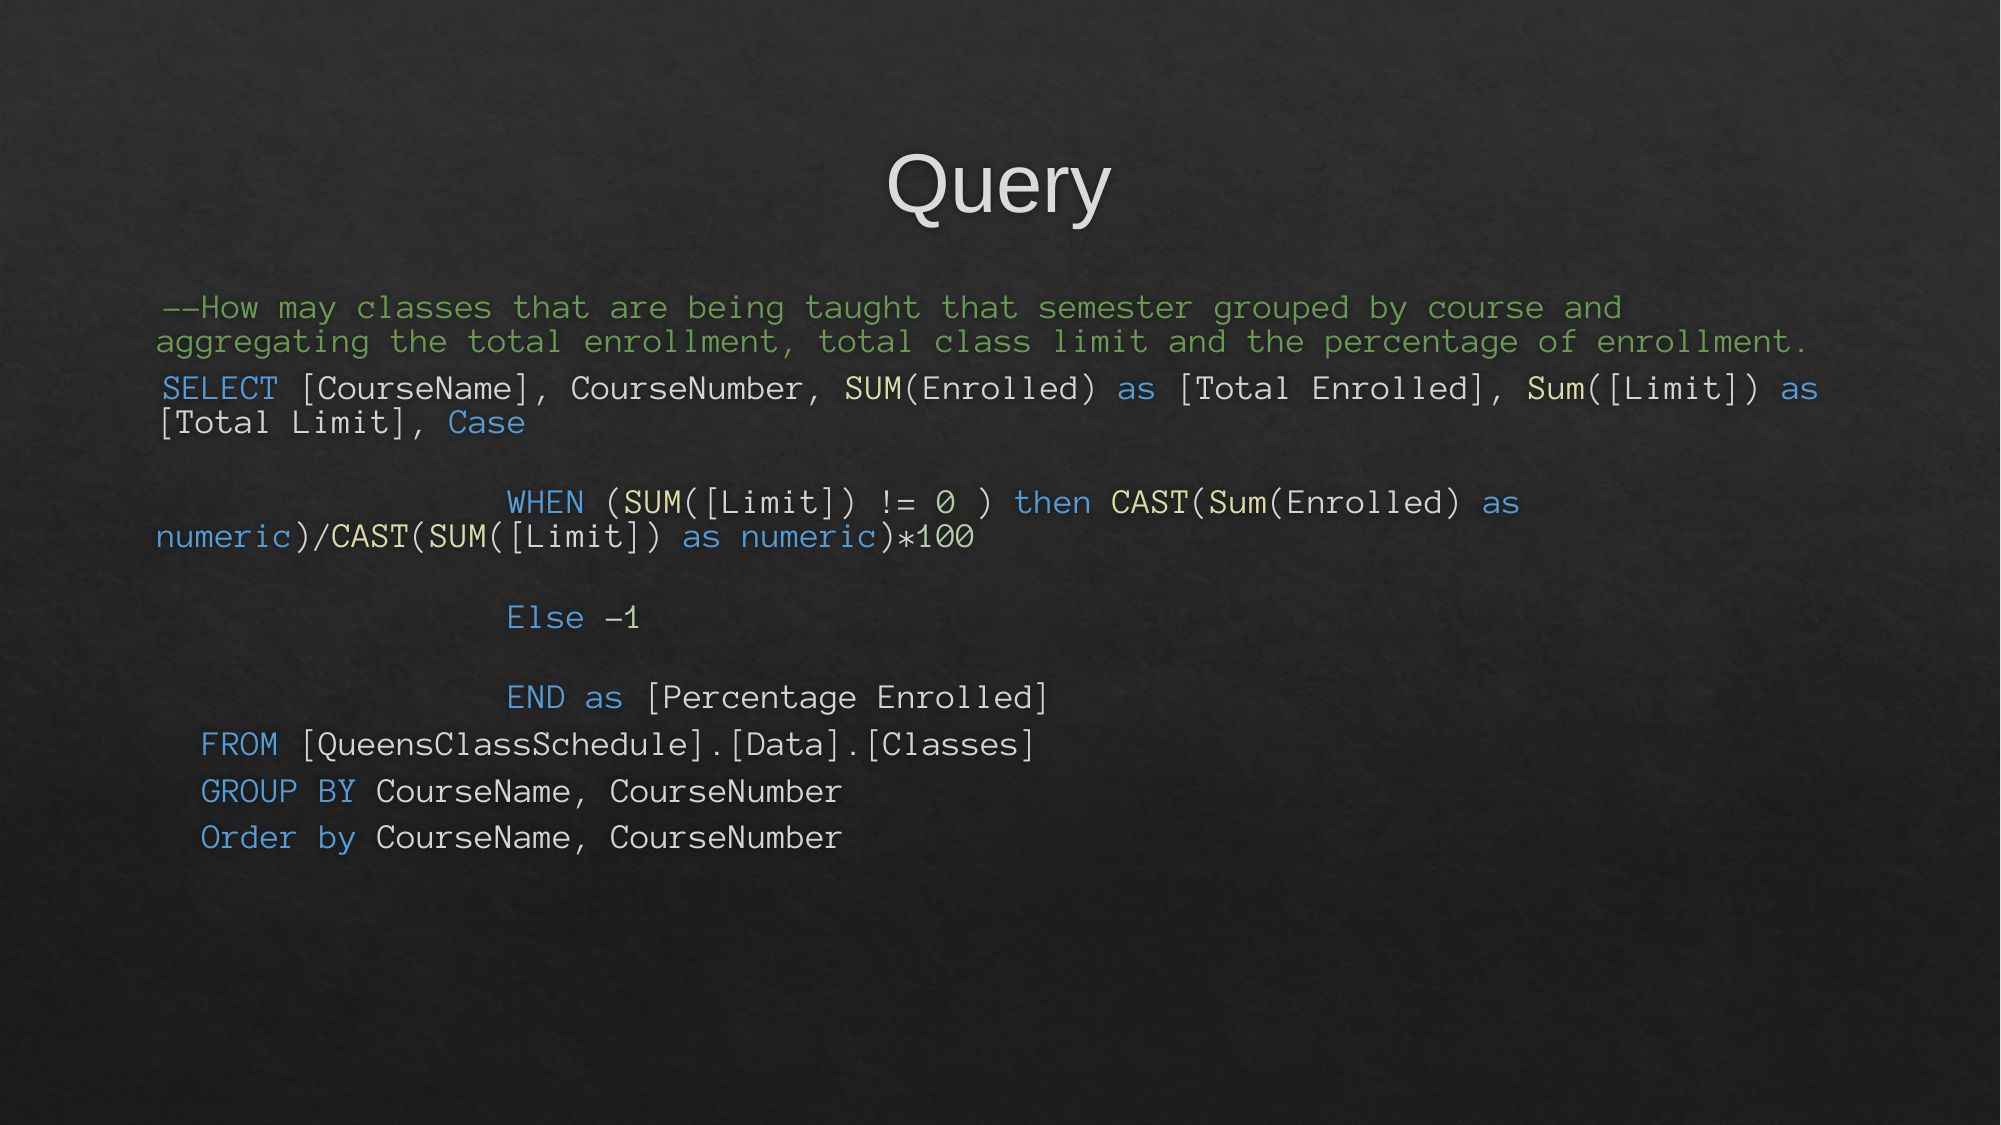

# Query
--How may classes that are being taught that semester grouped by course and aggregating the total enrollment, total class limit and the percentage of enrollment.
SELECT [CourseName], CourseNumber, SUM(Enrolled) as [Total Enrolled], Sum([Limit]) as [Total Limit], Case
                                                                                                        WHEN (SUM([Limit]) != 0 ) then CAST(Sum(Enrolled) as numeric)/CAST(SUM([Limit]) as numeric)*100
                                                                                                        Else -1
                                                                                                        END as [Percentage Enrolled]
  FROM [QueensClassSchedule].[Data].[Classes]
  GROUP BY CourseName, CourseNumber
  Order by CourseName, CourseNumber